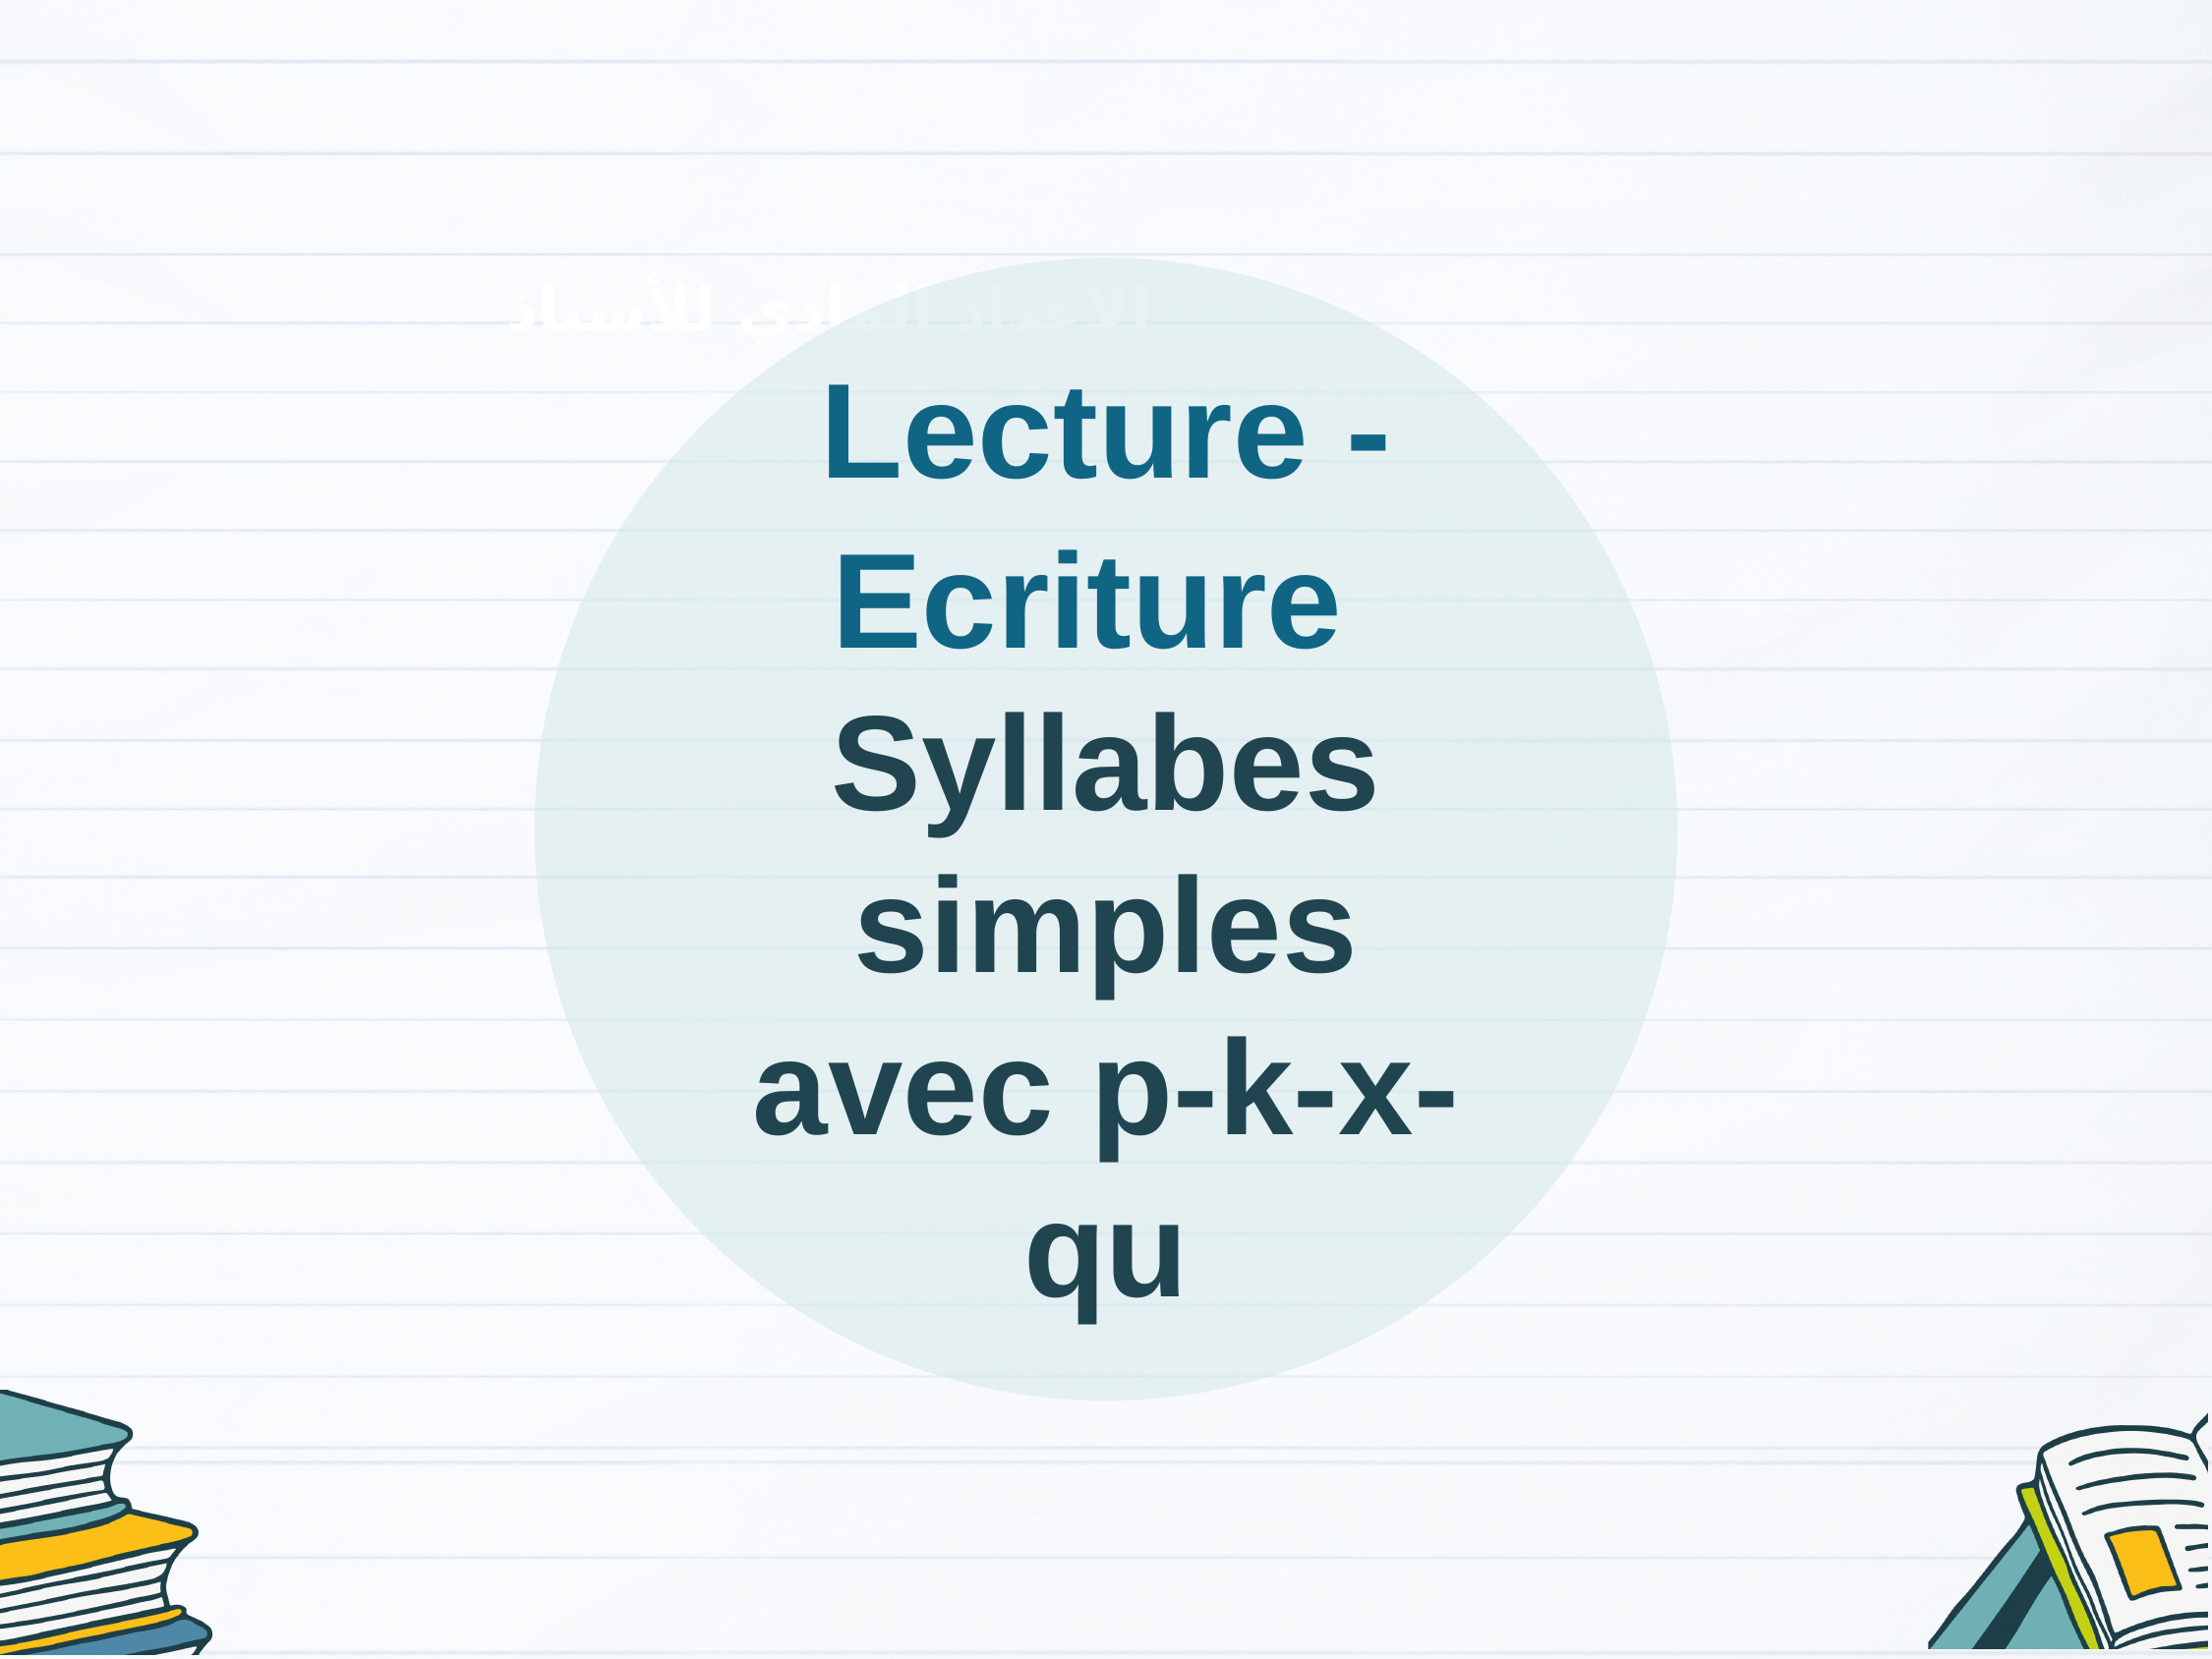

Lecture - Ecriture
Syllabes simples avec p-k-x-qu
الإعداد المادي للأستاذ